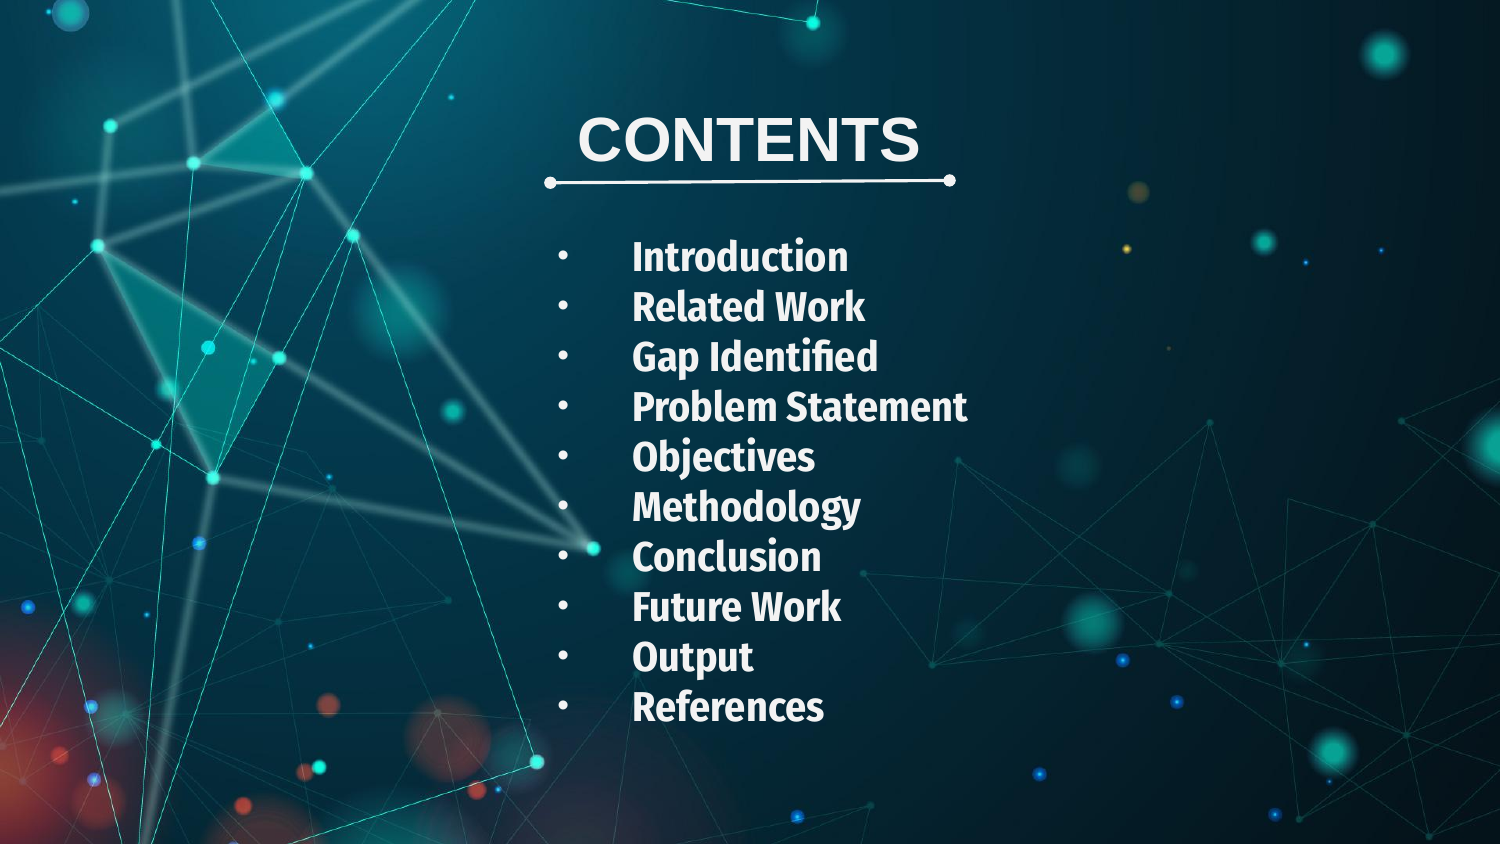

# CONTENTS
Introduction
Related Work
Gap Identified
Problem Statement
Objectives
Methodology
Conclusion
Future Work
Output
References